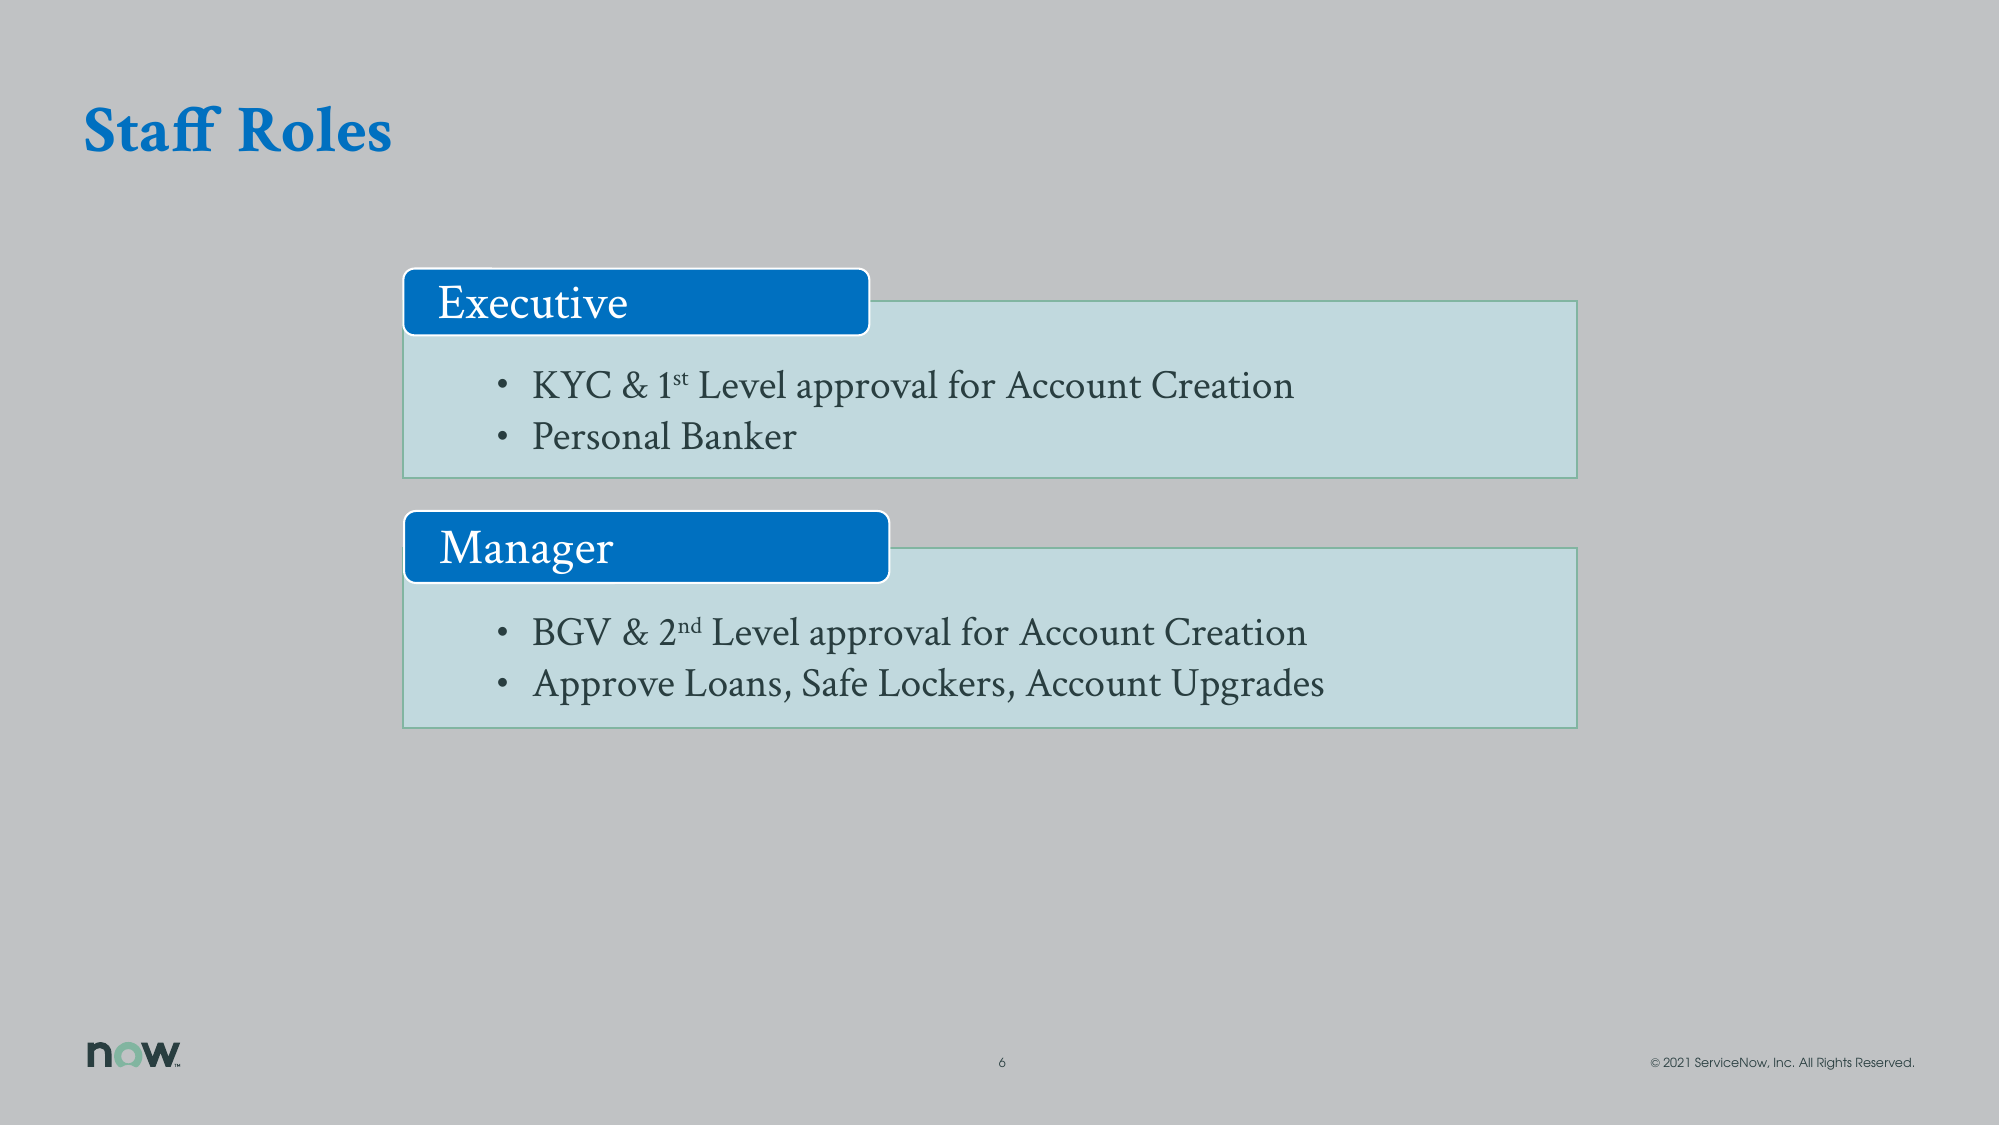

# Staff Roles

Executive

KYC & 1st Level approval for Account Creation
Personal Banker

Manager

BGV & 2nd Level approval for Account Creation
Approve Loans, Safe Lockers, Account Upgrades